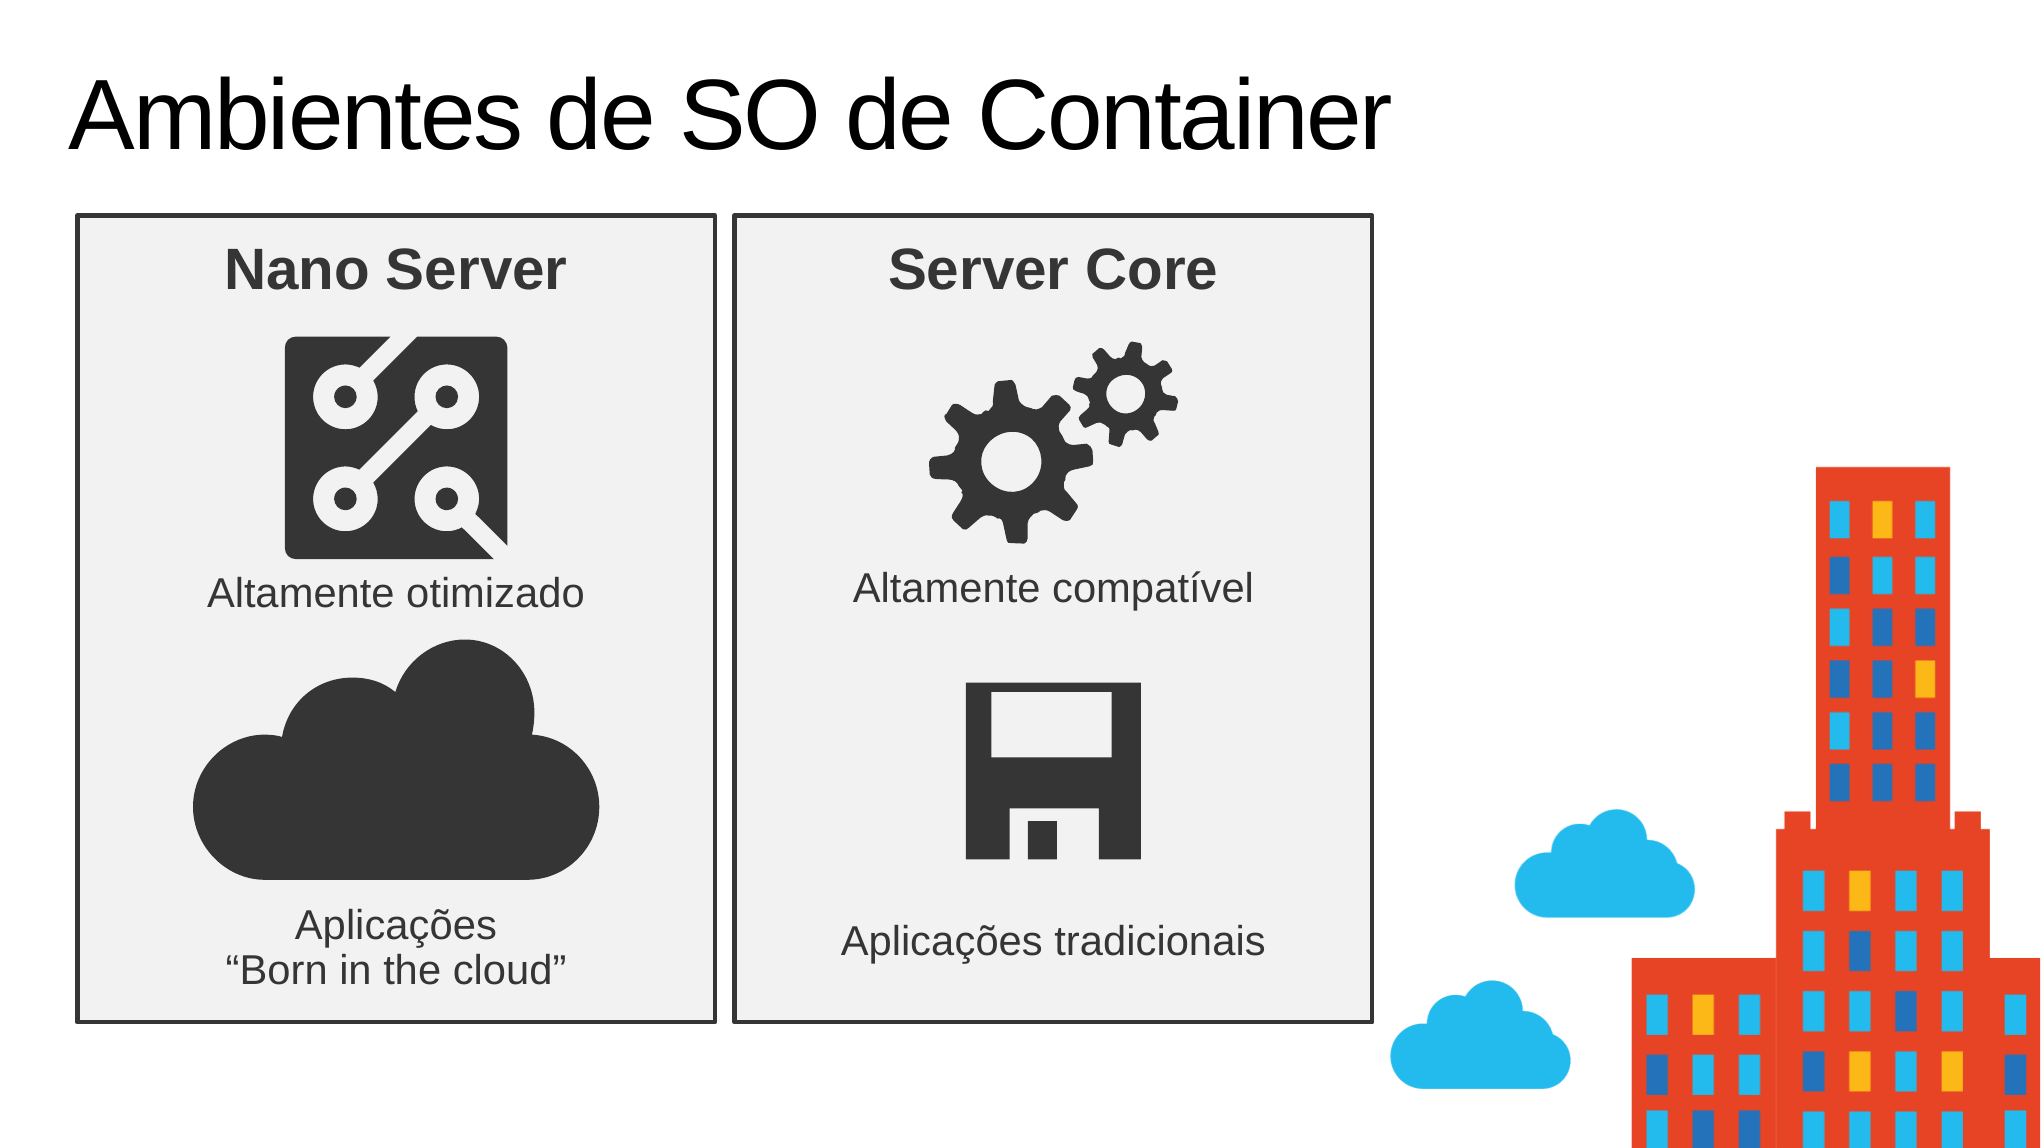

# Ambientes de SO de Container
Nano Server

Altamente otimizado

Aplicações
“Born in the cloud”
Server Core

Altamente compatível

Aplicações tradicionais